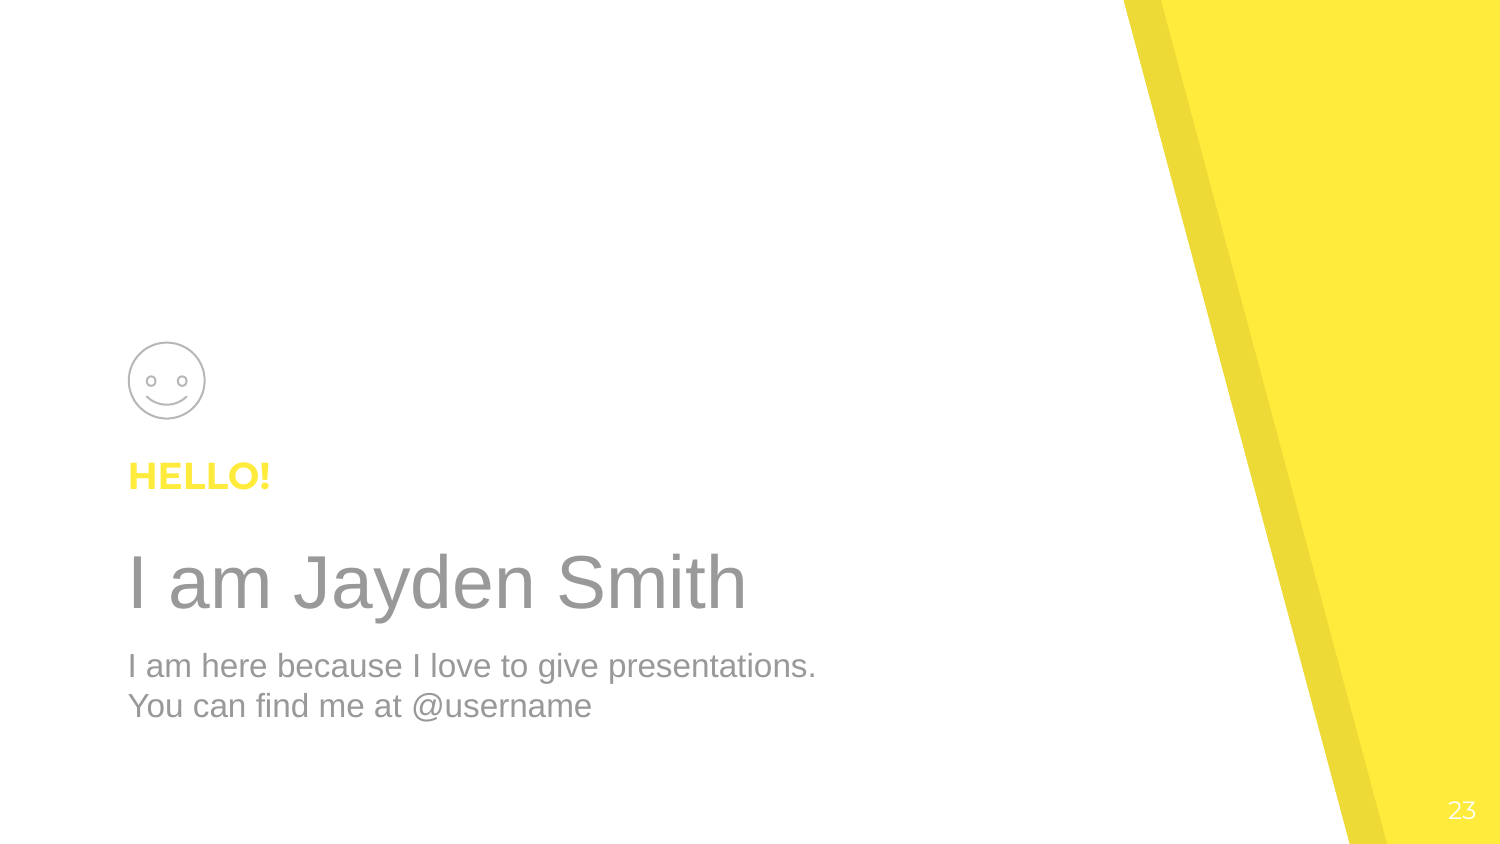

HELLO!

I am Jayden Smith
I am here because I love to give presentations. You can find me at @username
23